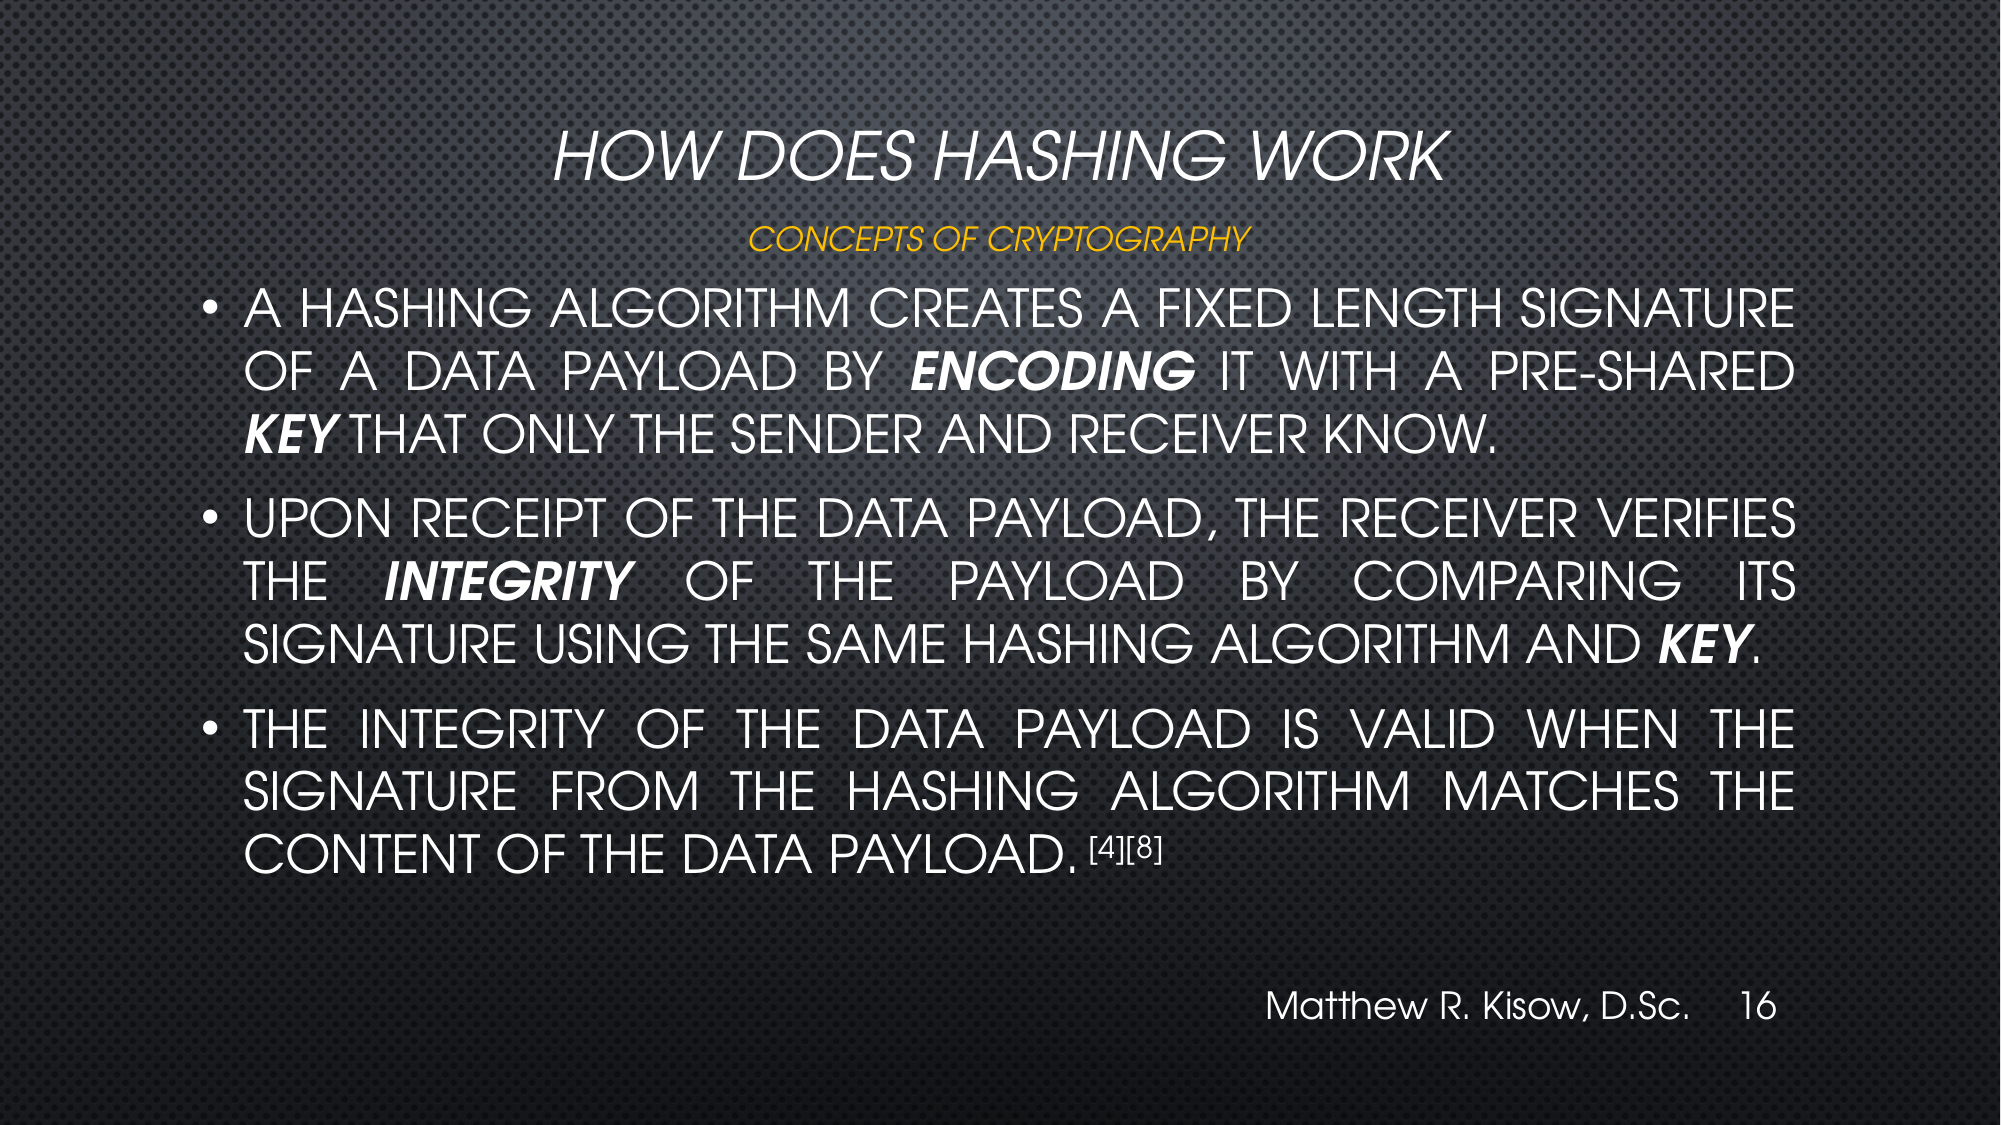

# How does hashing work
Concepts of Cryptography
A hashing algorithm creates a fixed length signature of a data payload by encoding it with a pre-shared key that only the sender and receiver know.
Upon receipt of the data payload, the receiver verifies the integrity of the payload by comparing its signature using the same hashing algorithm and key.
The integrity of the data payload is valid when the signature from the hashing algorithm matches the content of the data payload. [4][8]